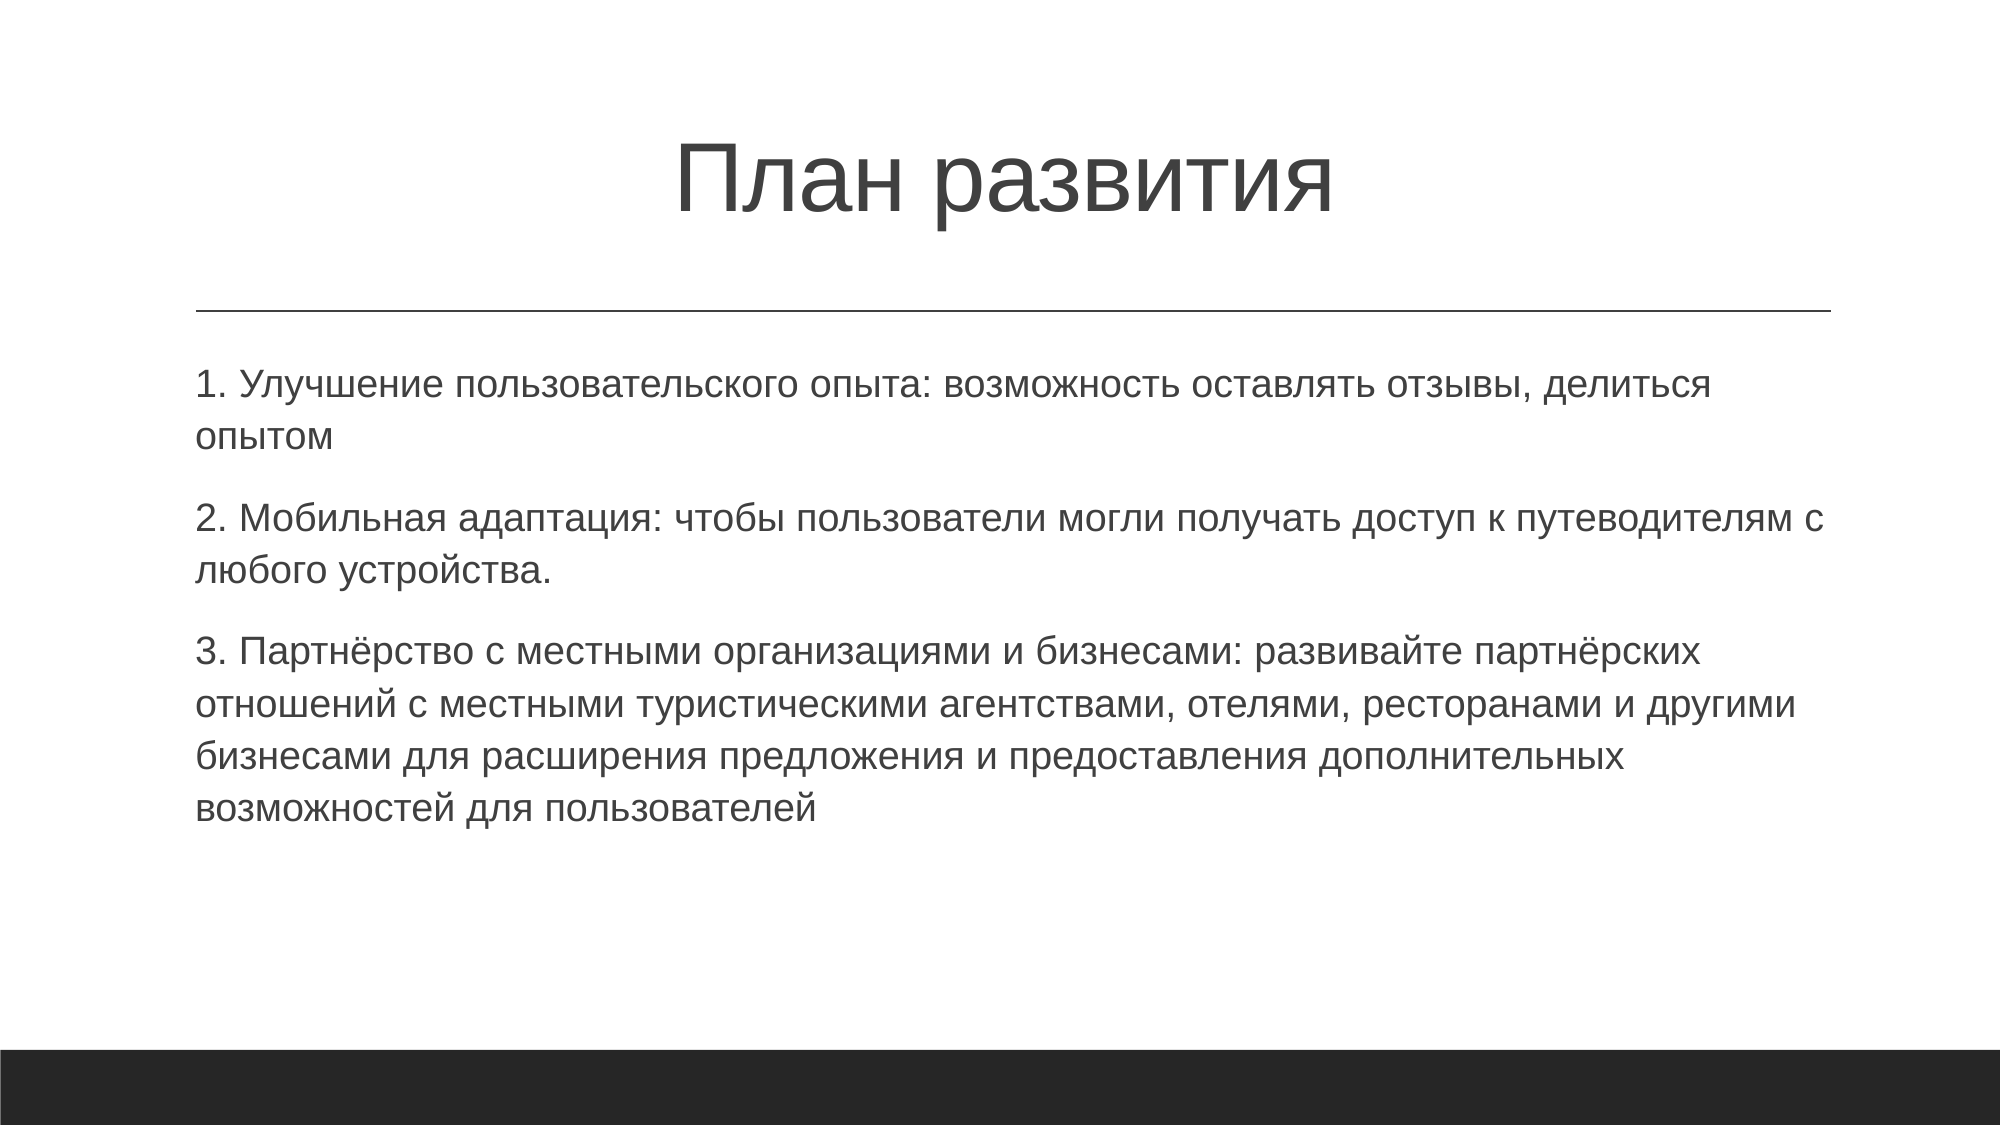

# План развития
1. Улучшение пользовательского опыта: возможность оставлять отзывы, делиться опытом
2. Мобильная адаптация: чтобы пользователи могли получать доступ к путеводителям с любого устройства.
3. Партнёрство с местными организациями и бизнесами: развивайте партнёрских отношений с местными туристическими агентствами, отелями, ресторанами и другими бизнесами для расширения предложения и предоставления дополнительных возможностей для пользователей